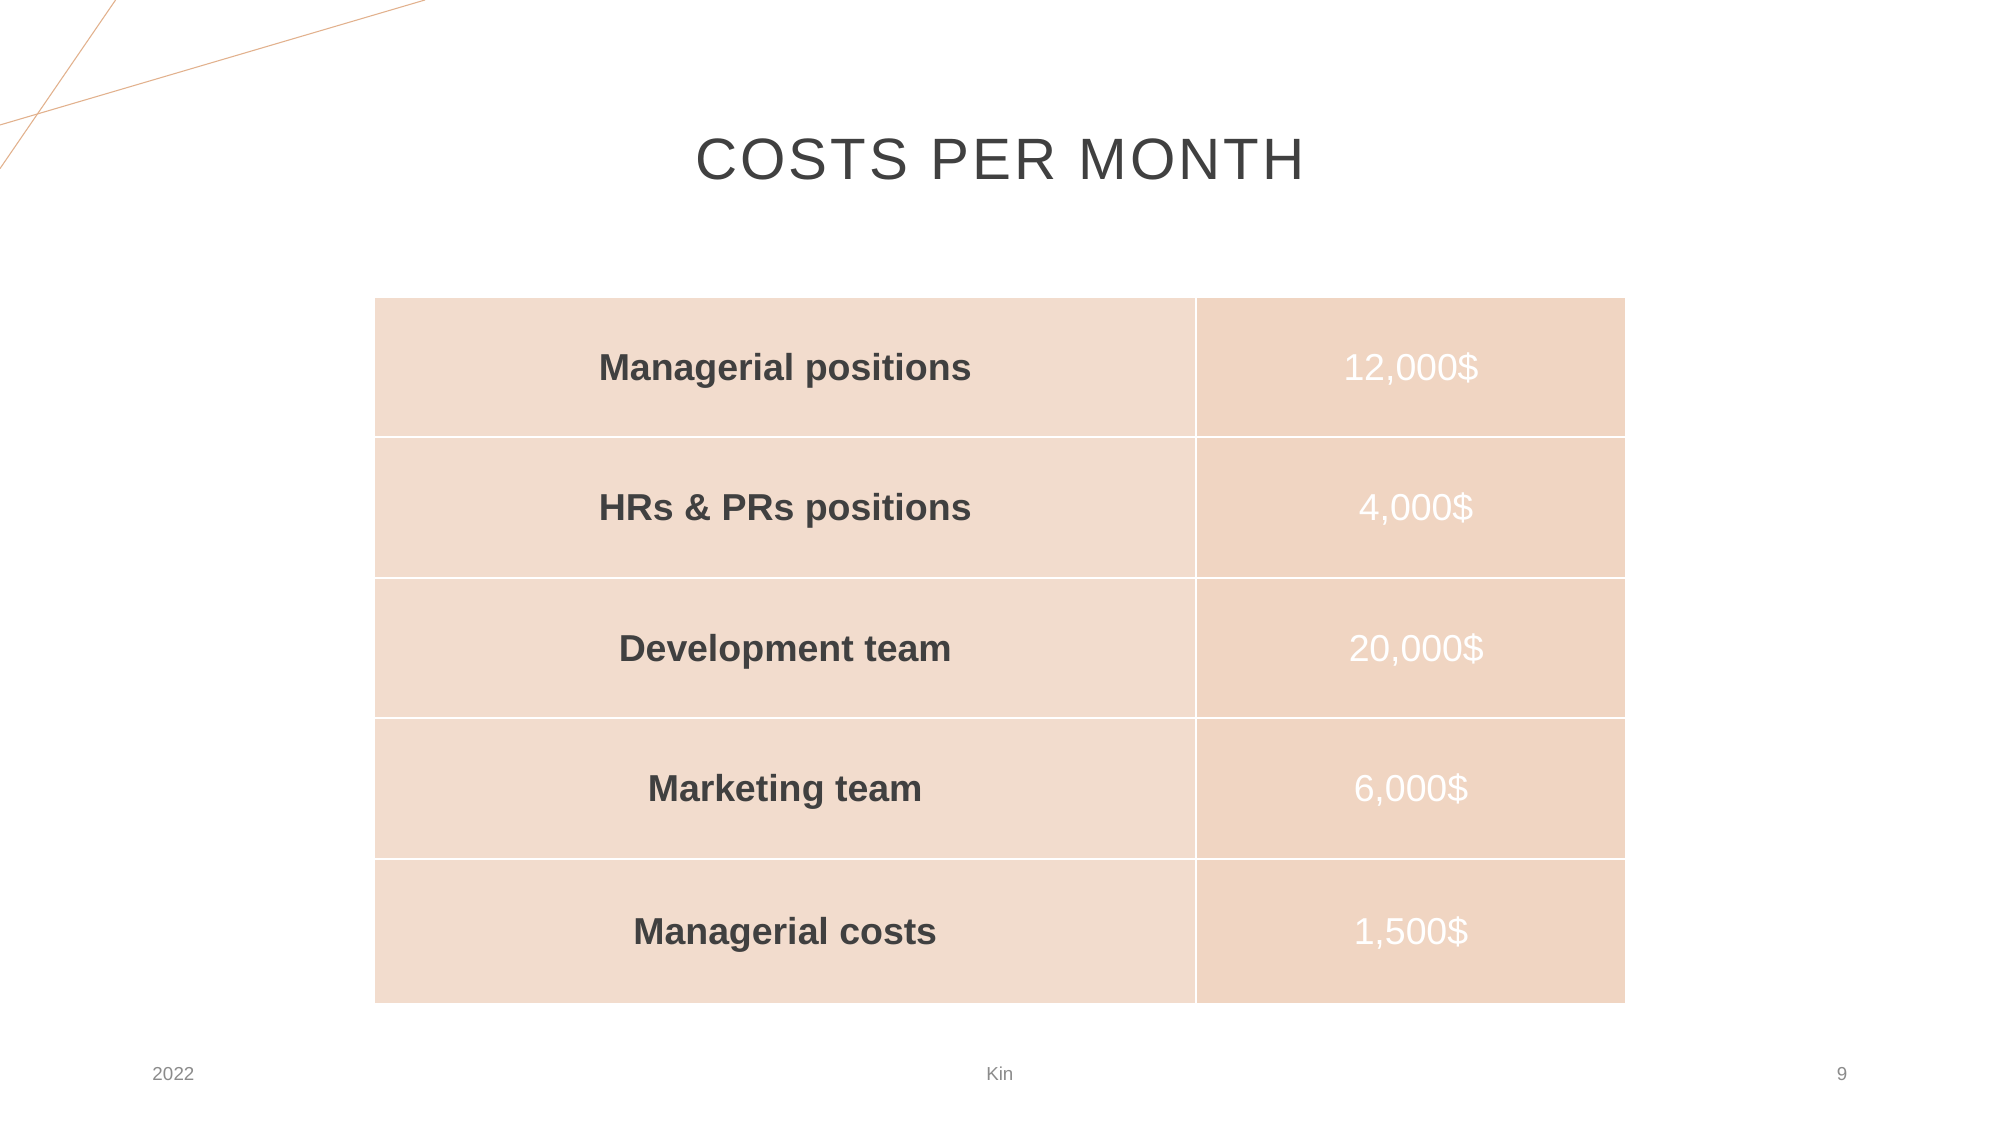

# Costs per month
| Managerial positions | 12,000$ |
| --- | --- |
| HRs & PRs positions | 4,000$ |
| Development team | 20,000$ |
| Marketing team | 6,000$ |
| Managerial costs | 1,500$ |
2022
Kin
9